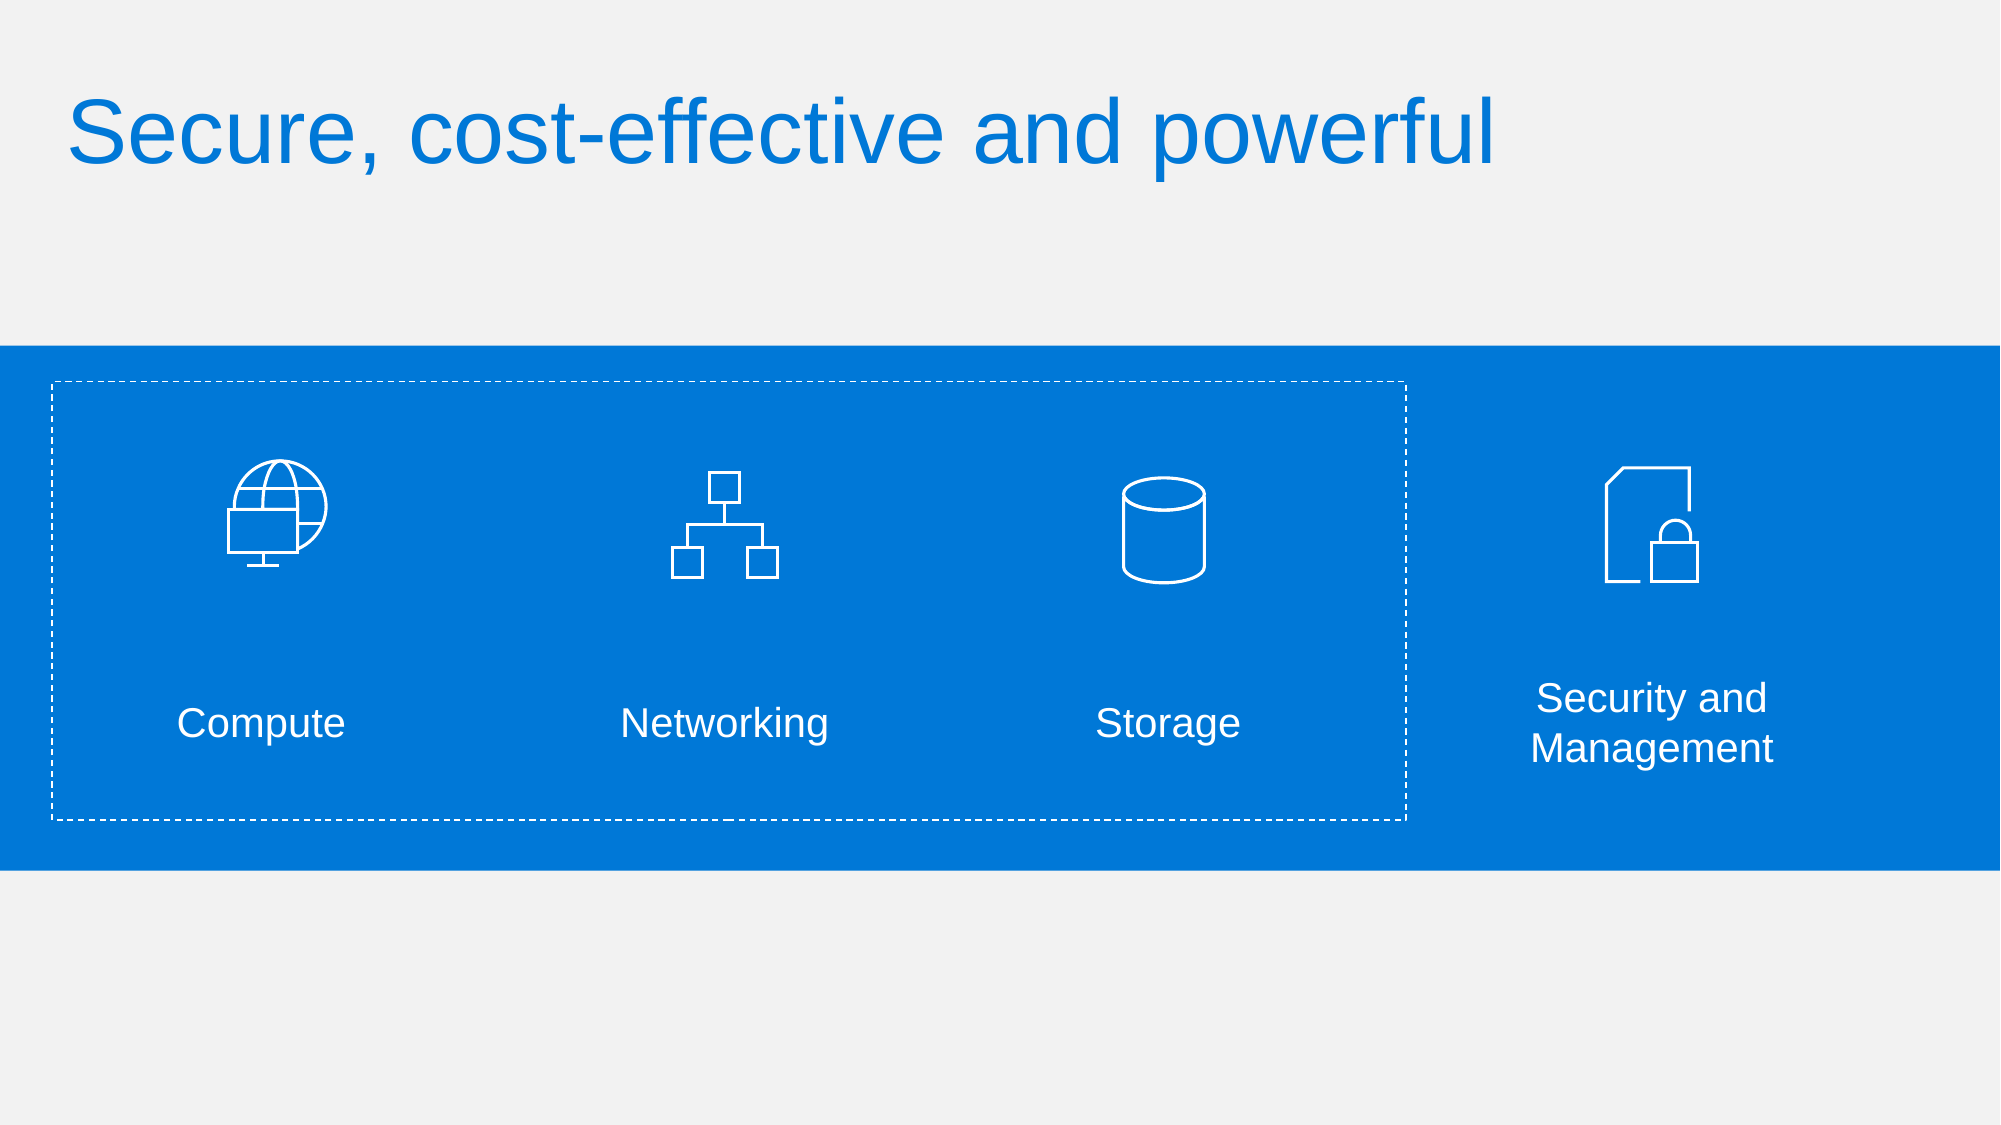

Secure, cost-effective and powerful

Compute
Networking
Storage
Security and Management